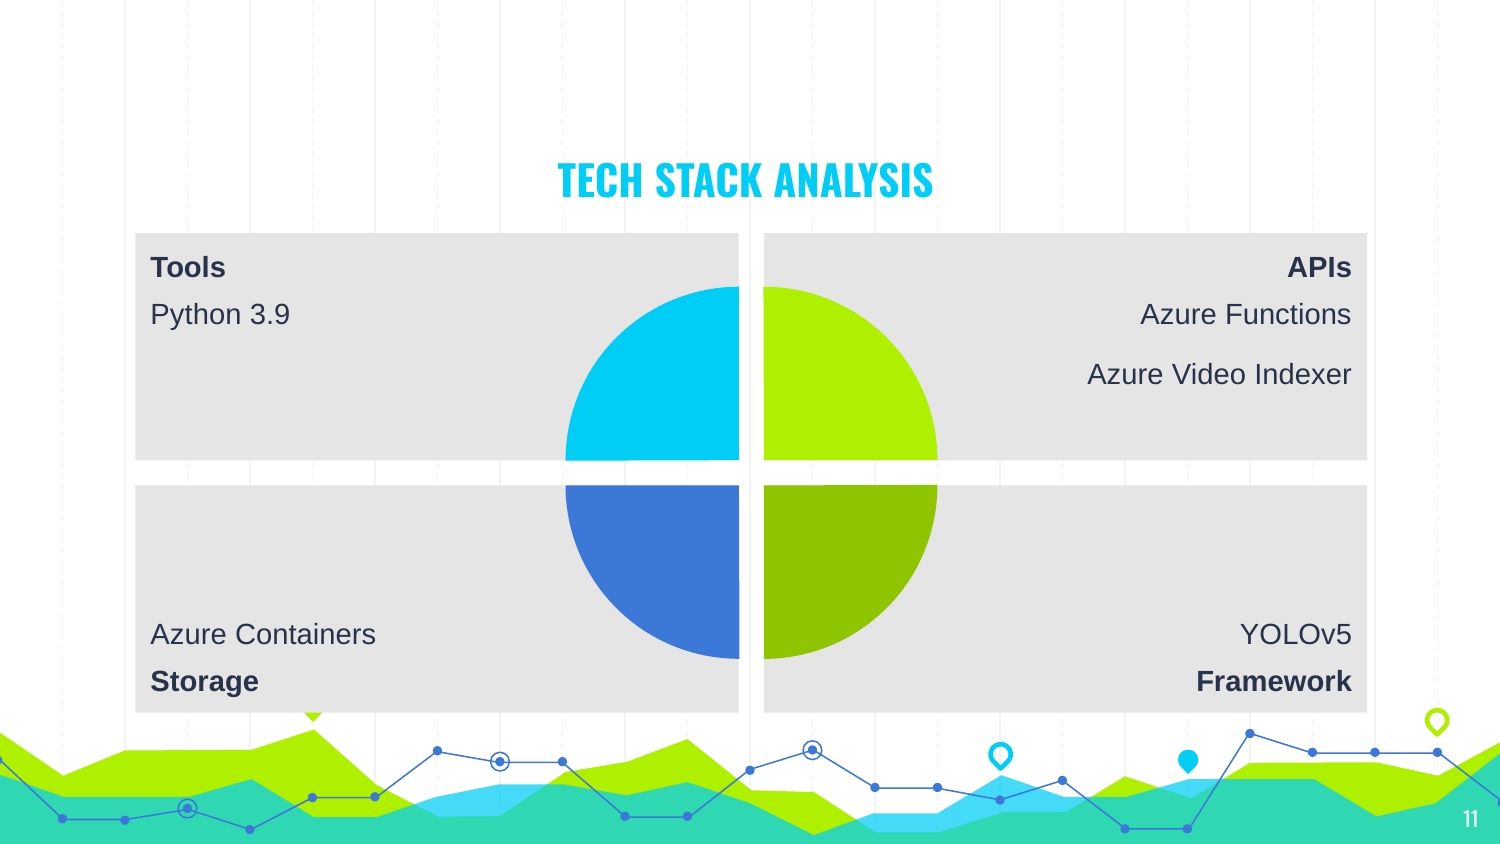

# TECH STACK ANALYSIS
Tools
Python 3.9

APIs
Azure Functions
Azure Video Indexer

Azure Containers
Storage
YOLOv5
Framework
11